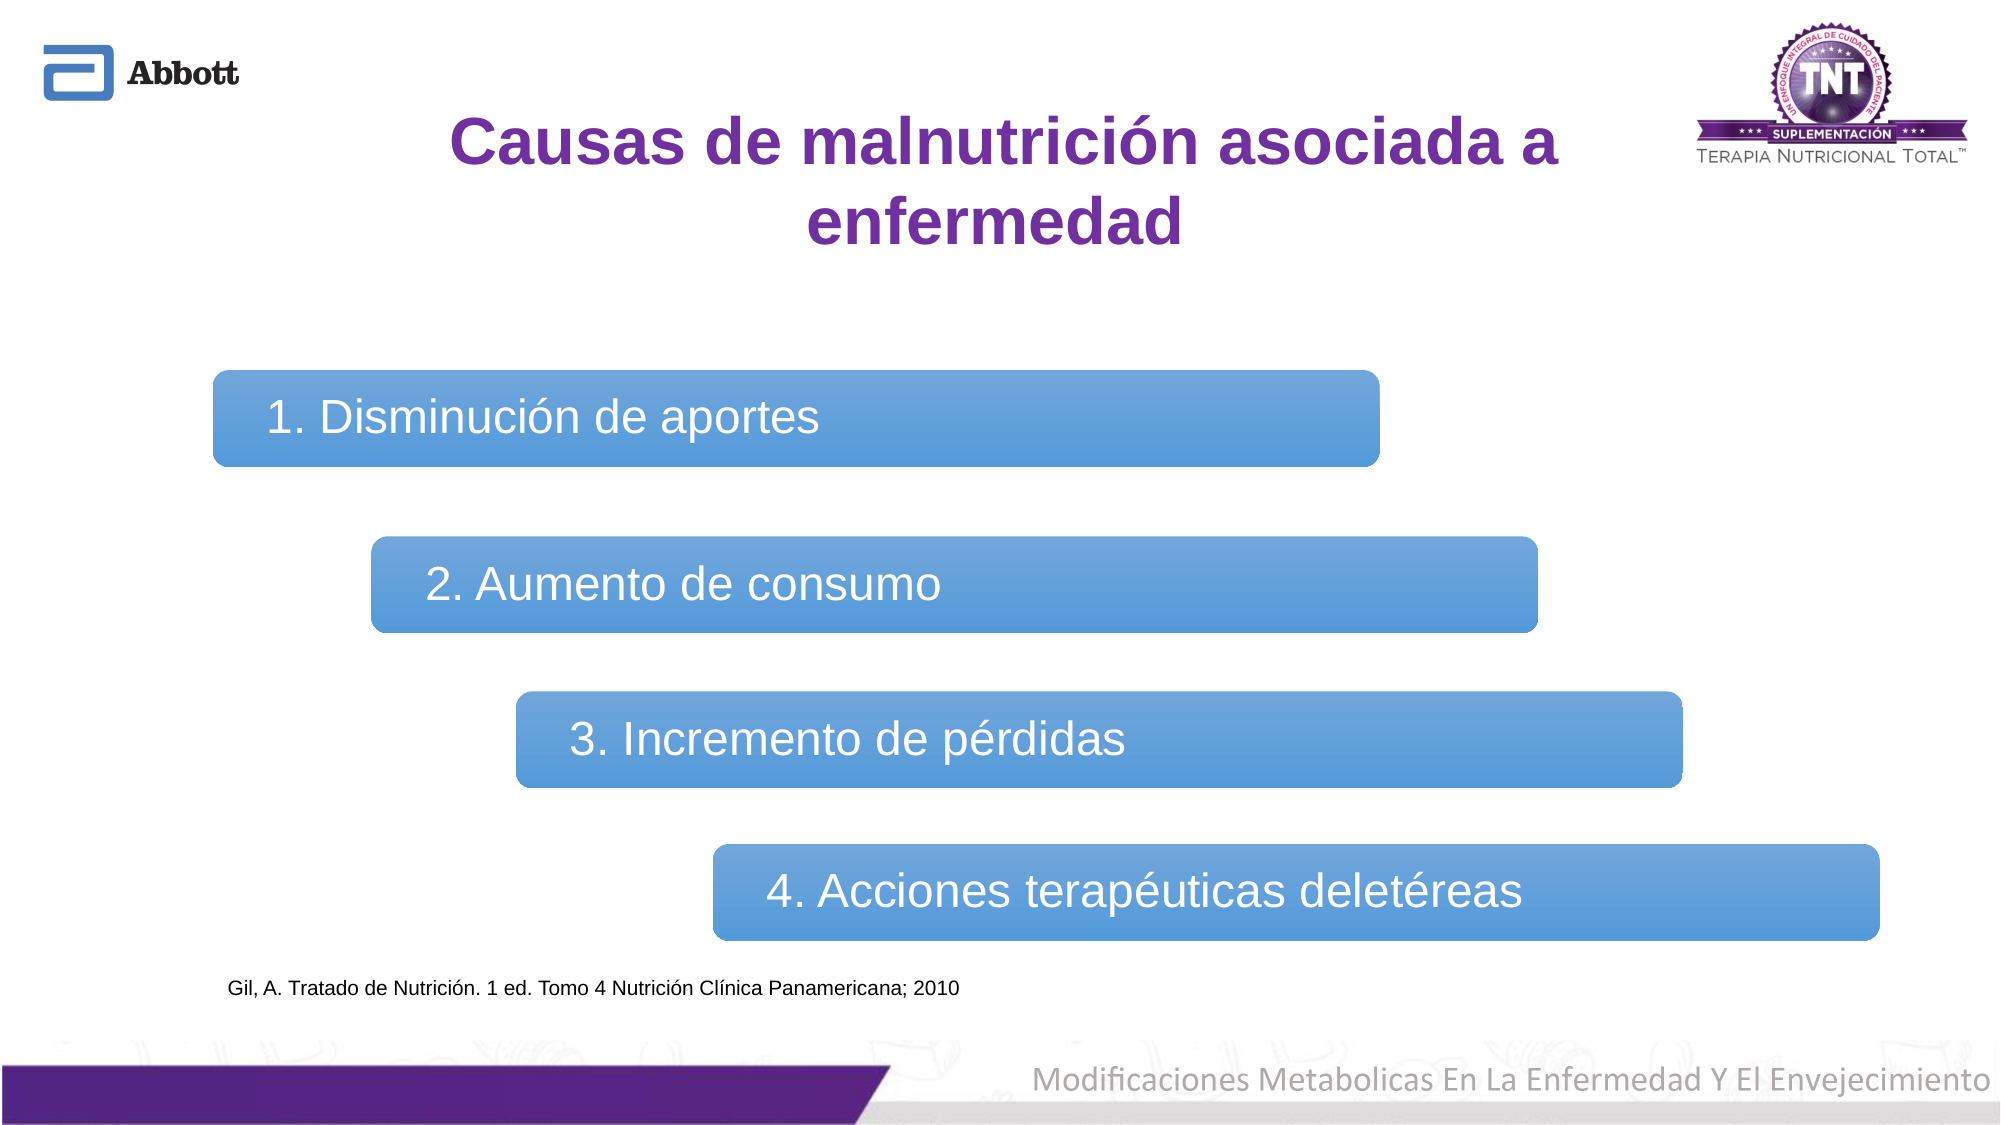

Causas de malnutrición asociada a enfermedad
1. Disminución de aportes
2. Aumento de consumo
3. Incremento de pérdidas
4. Acciones terapéuticas deletéreas
Gil, A. Tratado de Nutrición. 1 ed. Tomo 4 Nutrición Clínica Panamericana; 2010